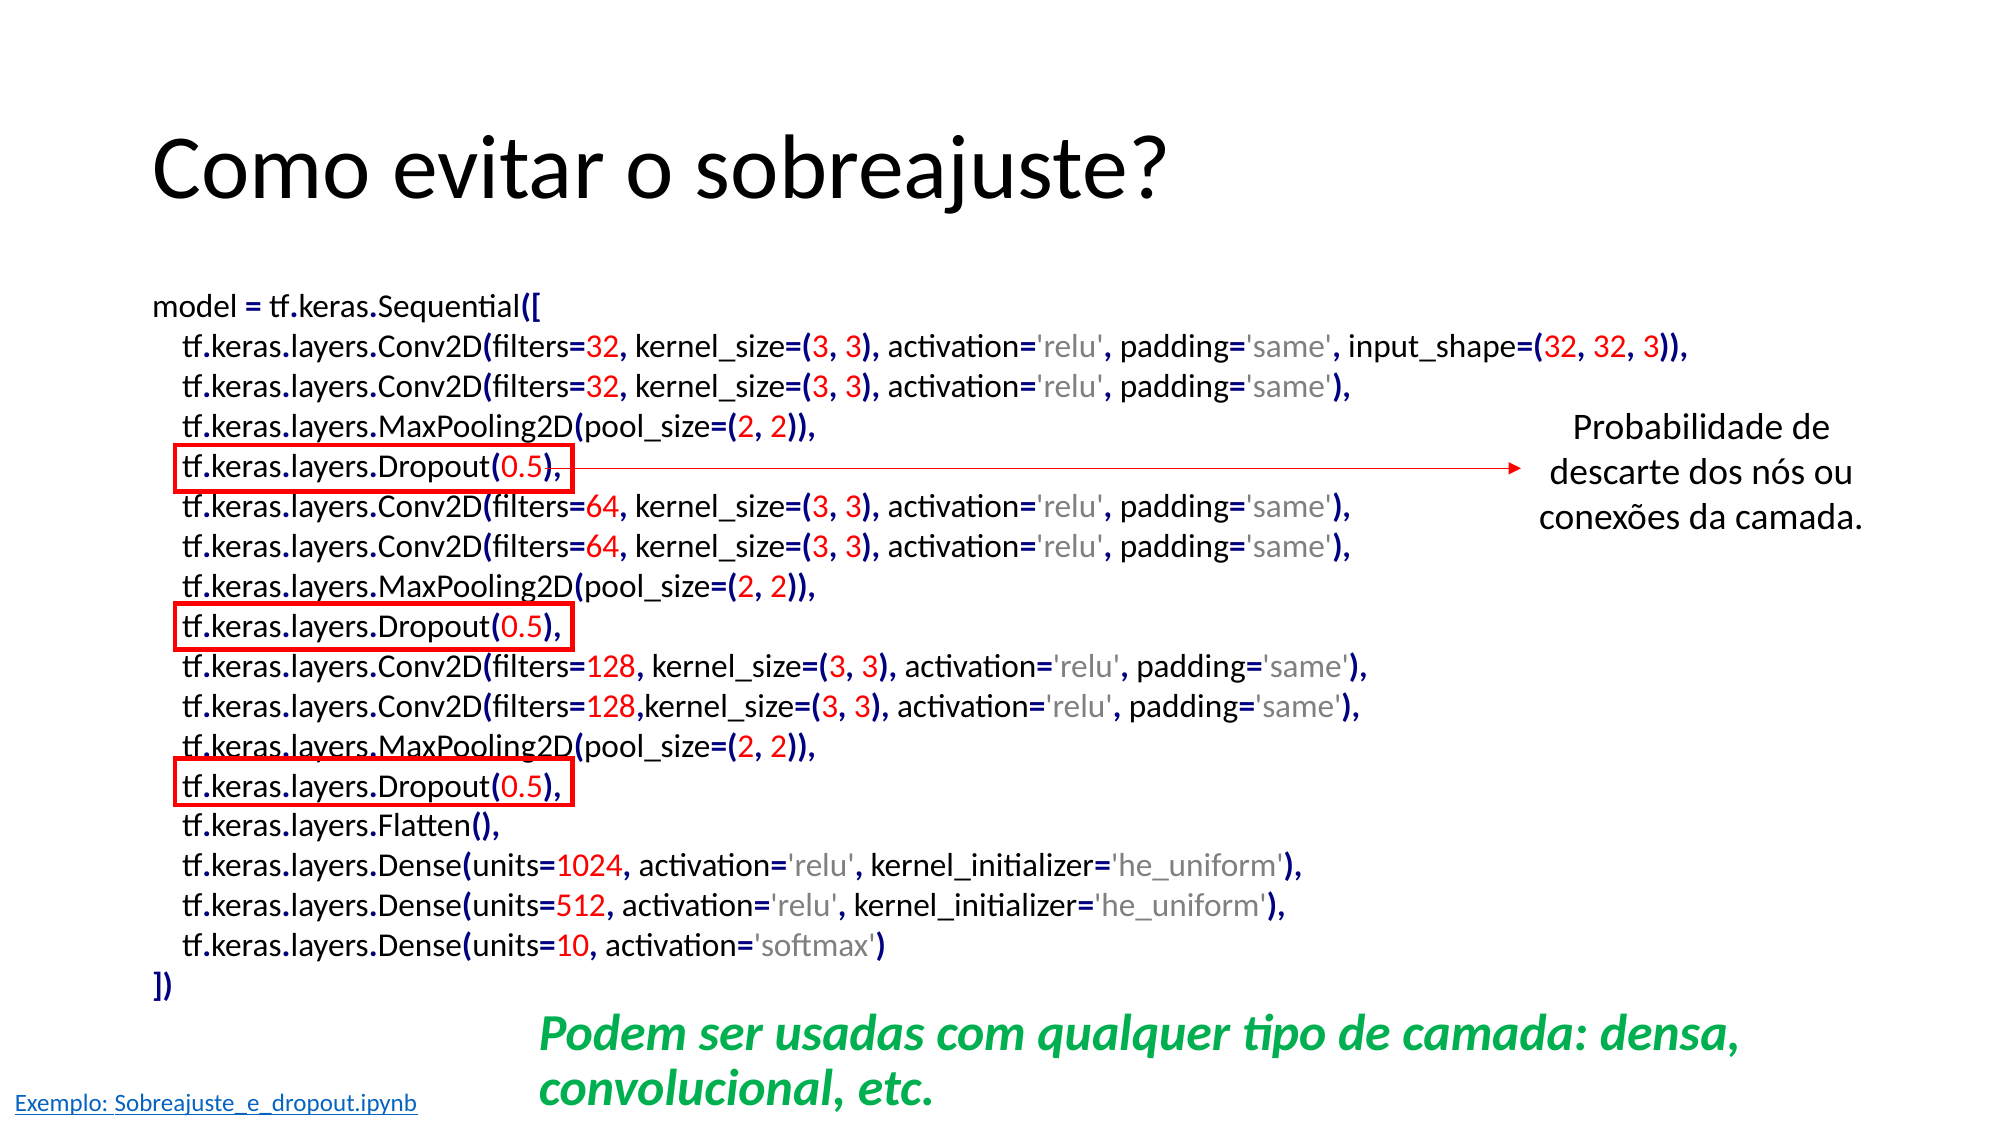

# Como evitar o sobreajuste?
model = tf.keras.Sequential([
    tf.keras.layers.Conv2D(filters=32, kernel_size=(3, 3), activation='relu', padding='same', input_shape=(32, 32, 3)),
    tf.keras.layers.Conv2D(filters=32, kernel_size=(3, 3), activation='relu', padding='same'),
    tf.keras.layers.MaxPooling2D(pool_size=(2, 2)),
    tf.keras.layers.Dropout(0.5),
    tf.keras.layers.Conv2D(filters=64, kernel_size=(3, 3), activation='relu', padding='same'),
    tf.keras.layers.Conv2D(filters=64, kernel_size=(3, 3), activation='relu', padding='same'),
    tf.keras.layers.MaxPooling2D(pool_size=(2, 2)),
    tf.keras.layers.Dropout(0.5),
    tf.keras.layers.Conv2D(filters=128, kernel_size=(3, 3), activation='relu', padding='same'),
    tf.keras.layers.Conv2D(filters=128,kernel_size=(3, 3), activation='relu', padding='same'),
    tf.keras.layers.MaxPooling2D(pool_size=(2, 2)),
    tf.keras.layers.Dropout(0.5),
    tf.keras.layers.Flatten(),
    tf.keras.layers.Dense(units=1024, activation='relu', kernel_initializer='he_uniform'),
    tf.keras.layers.Dense(units=512, activation='relu', kernel_initializer='he_uniform'),
    tf.keras.layers.Dense(units=10, activation='softmax')
])
Probabilidade de descarte dos nós ou conexões da camada.

Podem ser usadas com qualquer tipo de camada: densa, convolucional, etc.
Exemplo: Sobreajuste_e_dropout.ipynb